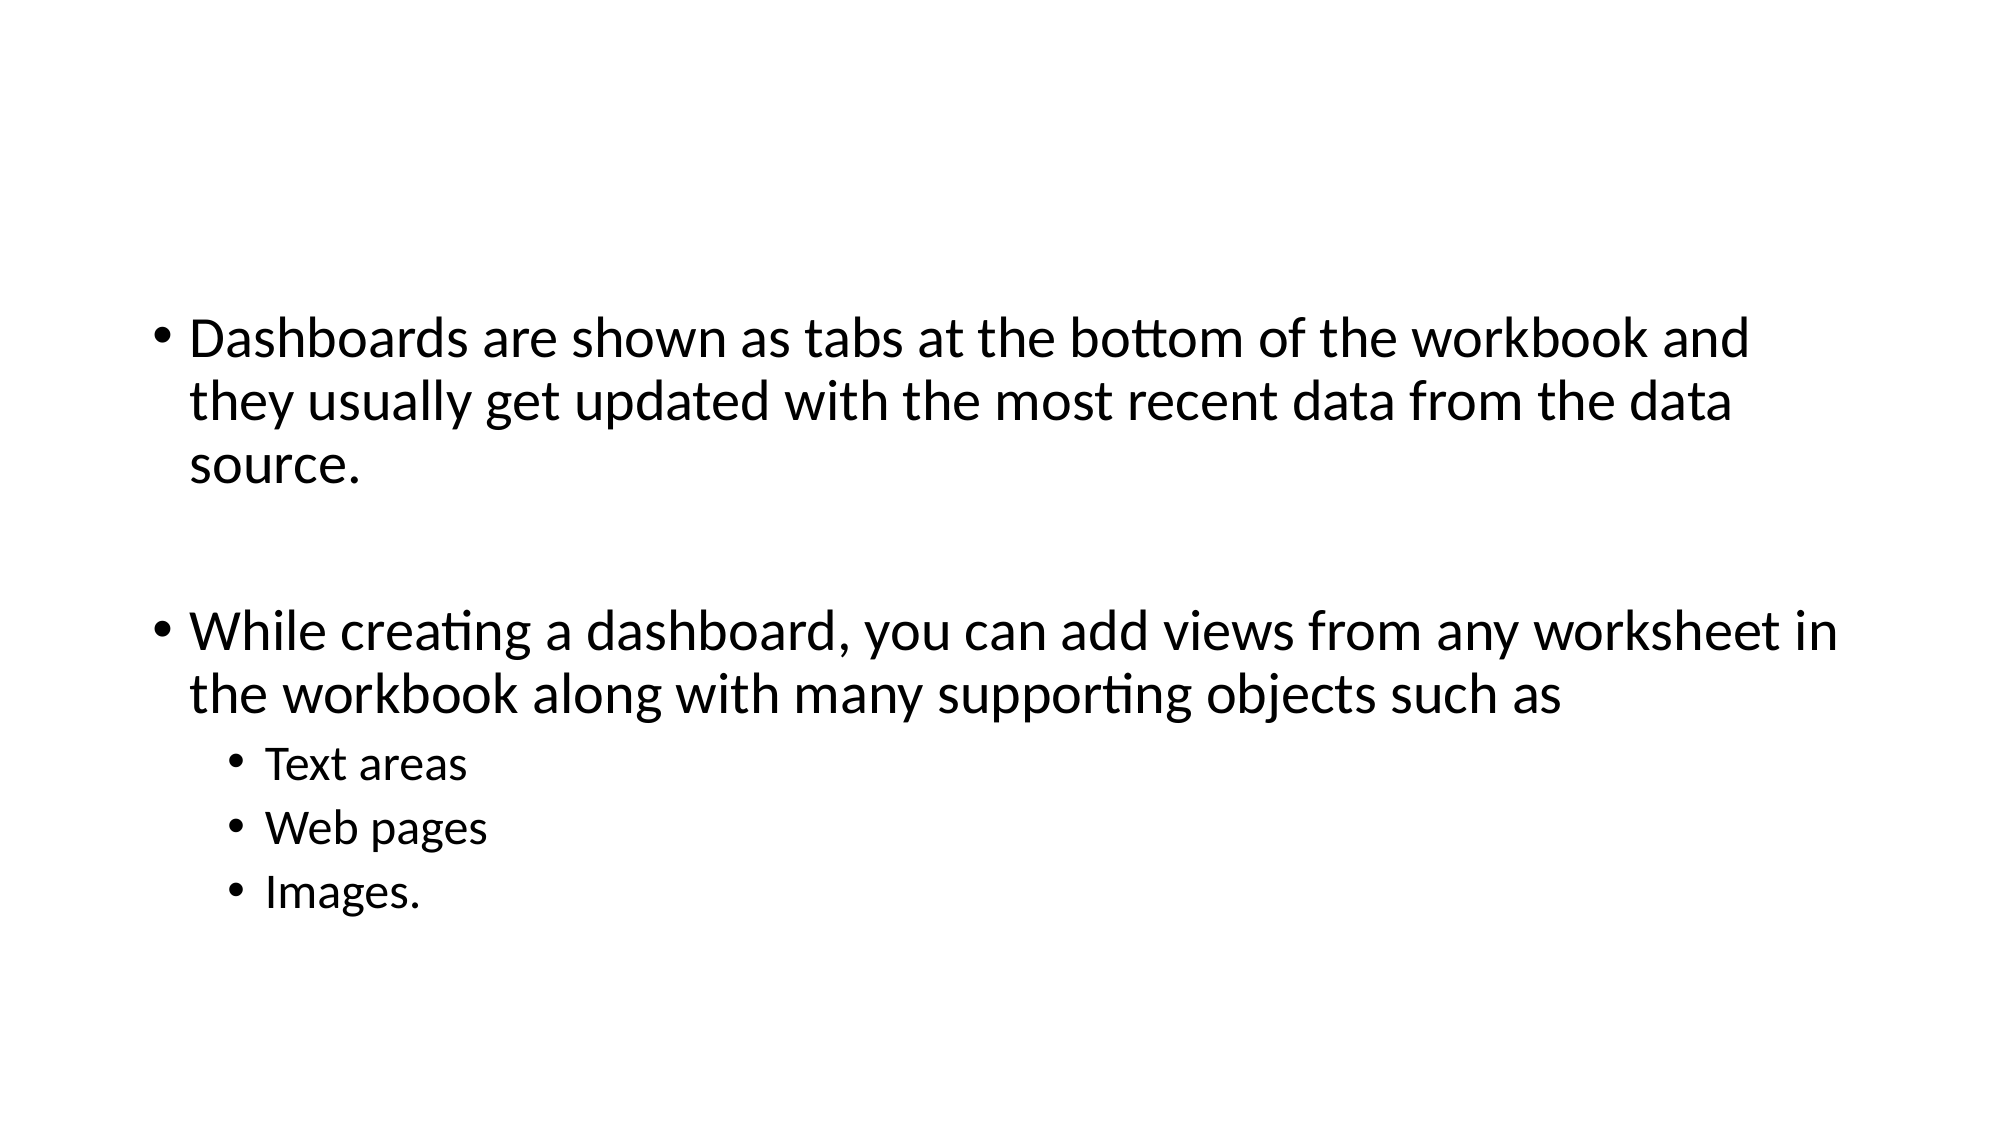

#
Dashboards are shown as tabs at the bottom of the workbook and they usually get updated with the most recent data from the data source.

While creating a dashboard, you can add views from any worksheet in the workbook along with many supporting objects such as
Text areas
Web pages
Images.